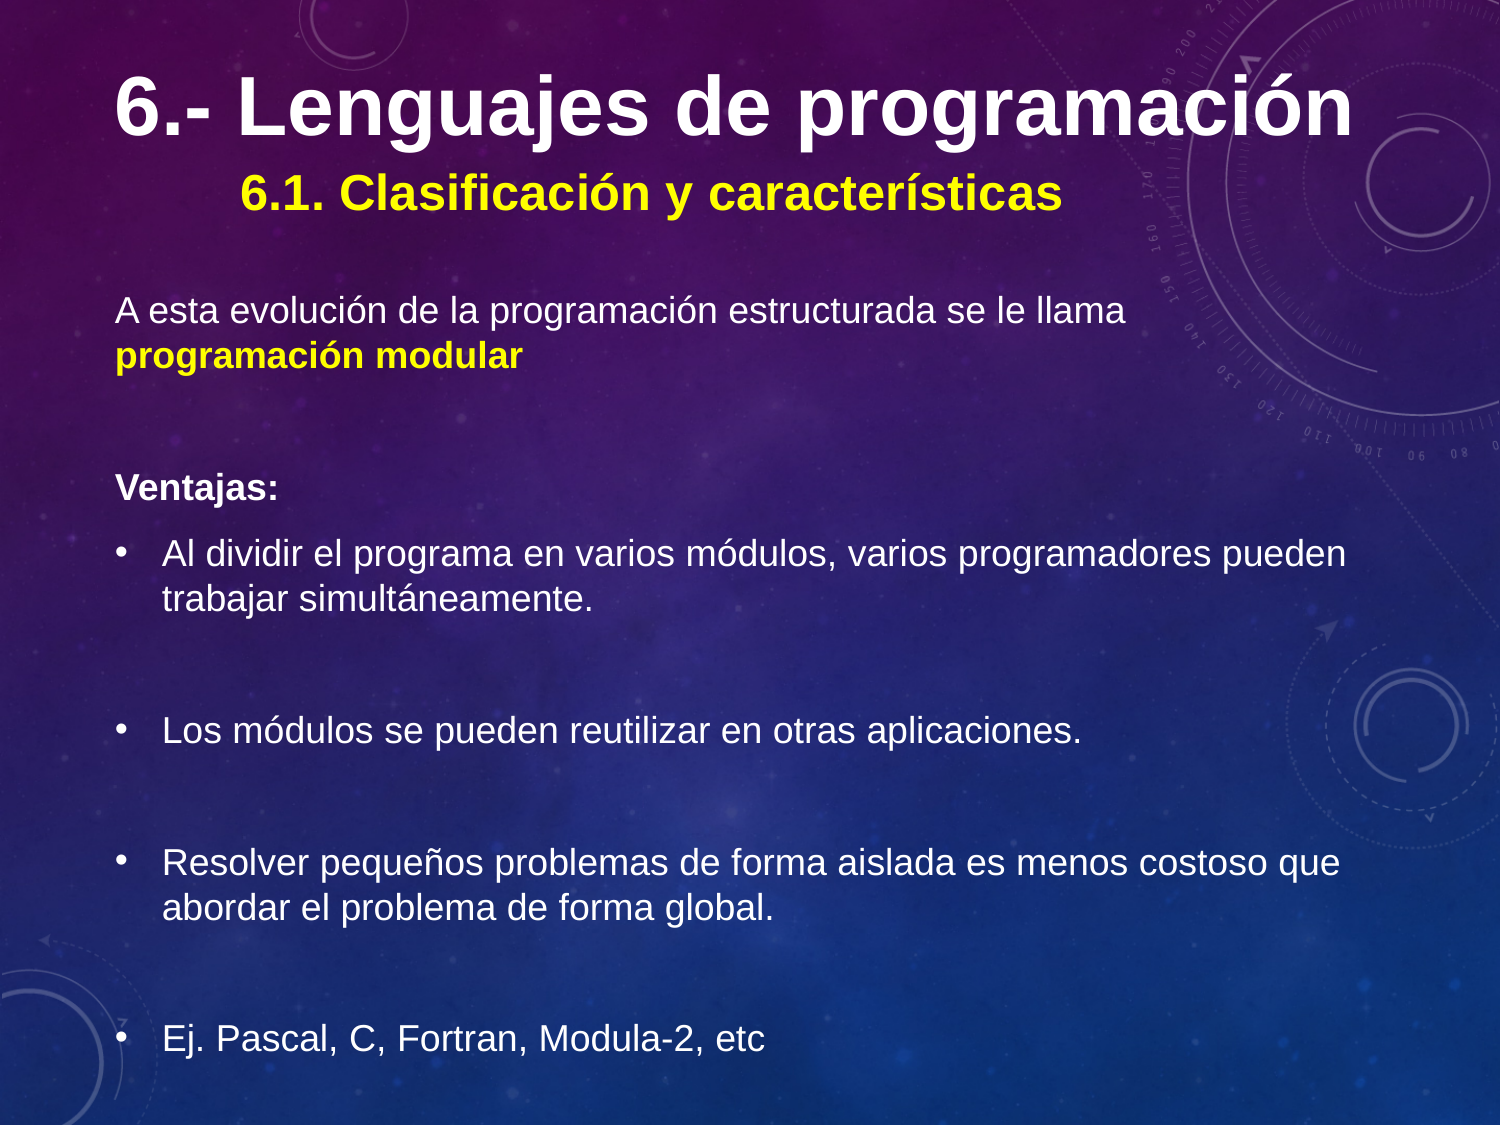

6.- Lenguajes de programación
	6.1. Clasificación y características
A esta evolución de la programación estructurada se le llama programación modular

Ventajas:
Al dividir el programa en varios módulos, varios programadores pueden trabajar simultáneamente.

Los módulos se pueden reutilizar en otras aplicaciones.

Resolver pequeños problemas de forma aislada es menos costoso que abordar el problema de forma global.

Ej. Pascal, C, Fortran, Modula-2, etc